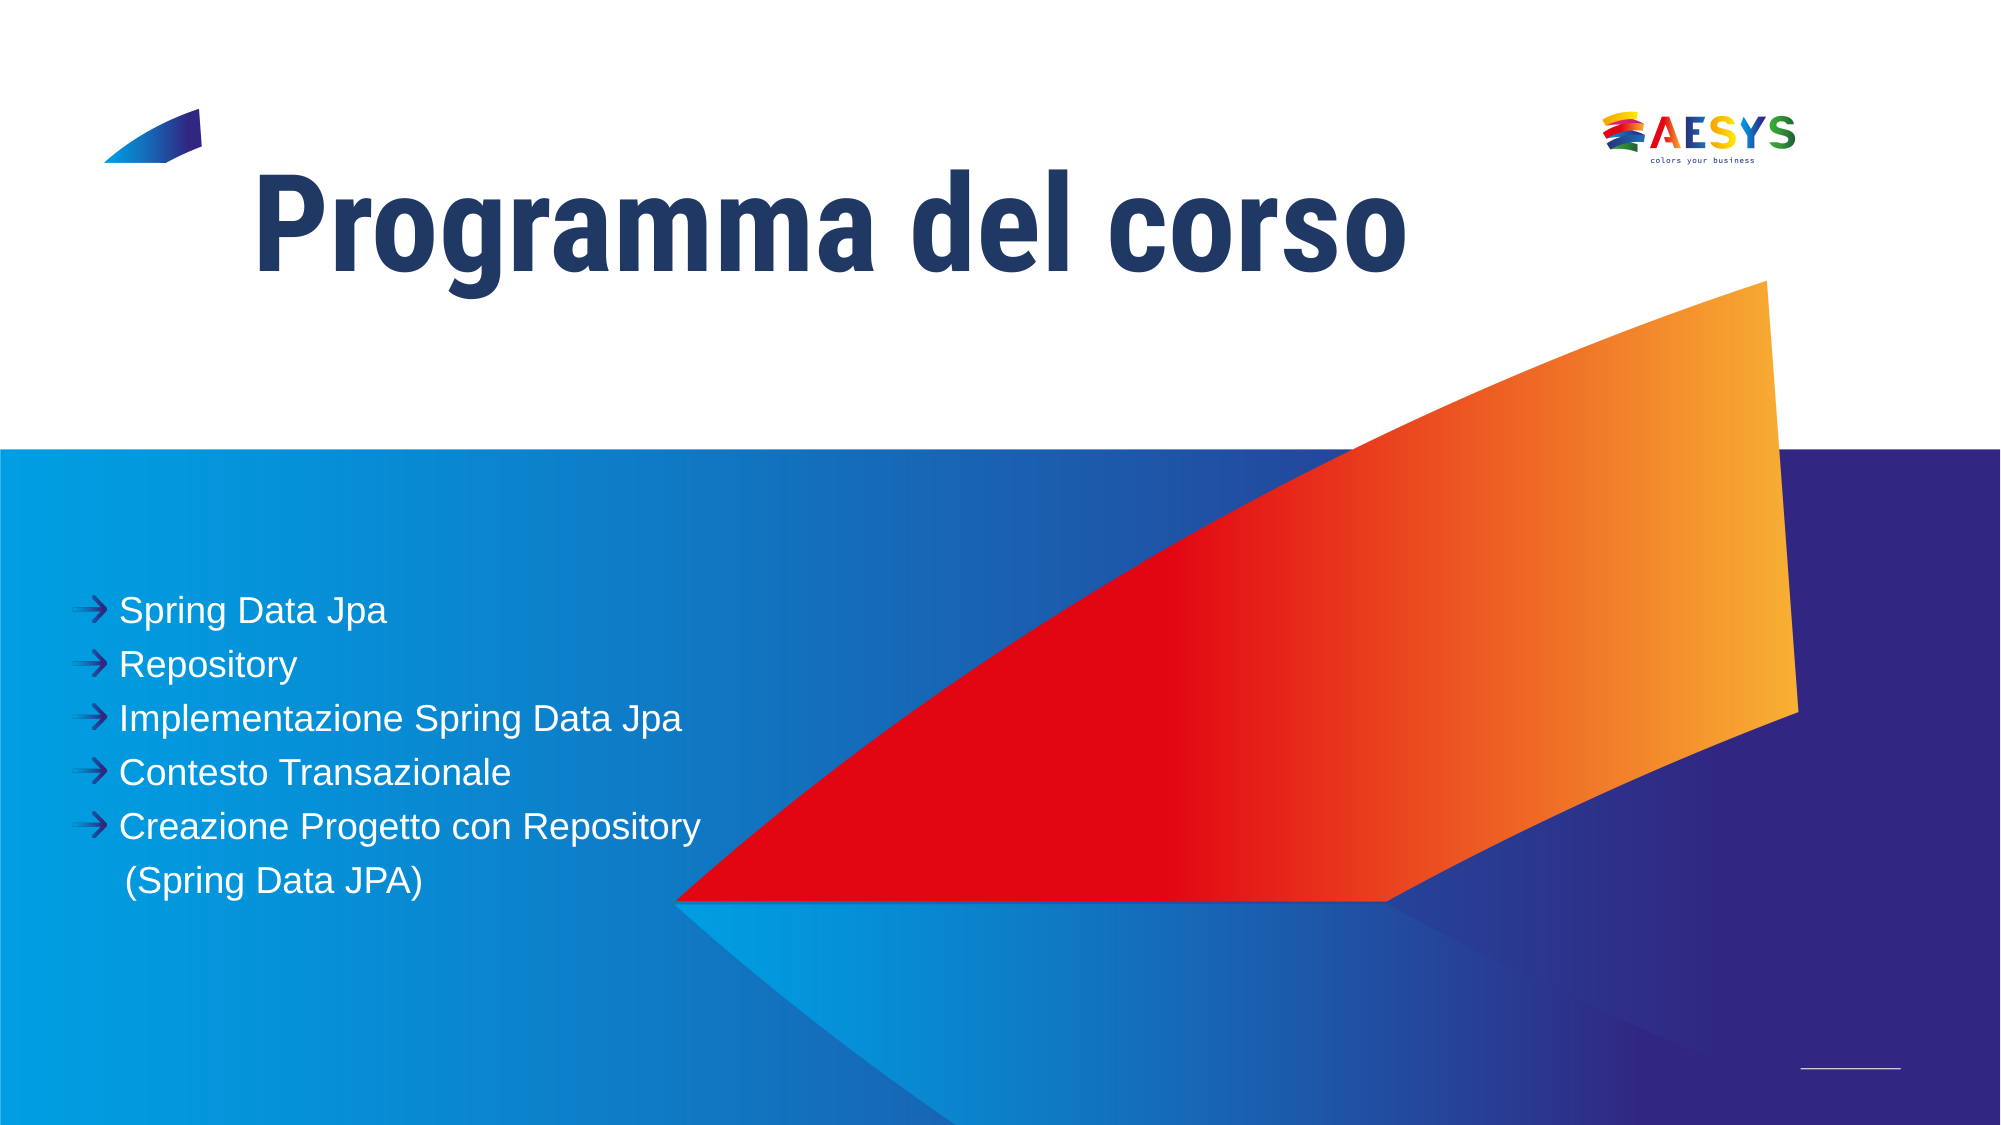

# Programma del corso
Spring Data Jpa
Repository
Implementazione Spring Data Jpa
Contesto Transazionale
Creazione Progetto con Repository
     (Spring Data JPA)